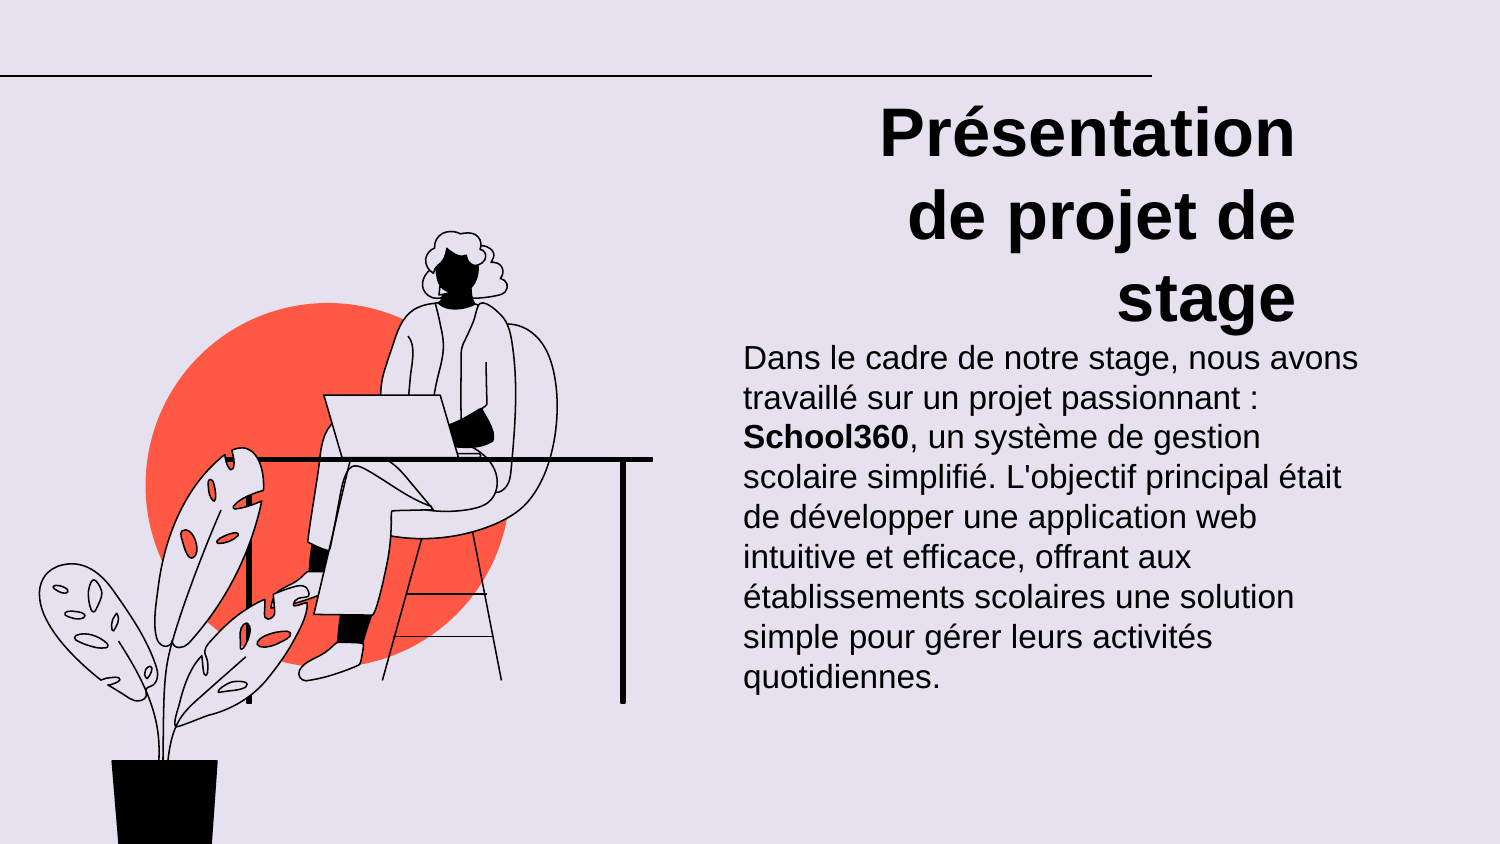

# Présentation de projet de stage

Dans le cadre de notre stage, nous avons travaillé sur un projet passionnant : School360, un système de gestion scolaire simplifié. L'objectif principal était de développer une application web intuitive et efficace, offrant aux établissements scolaires une solution simple pour gérer leurs activités quotidiennes.